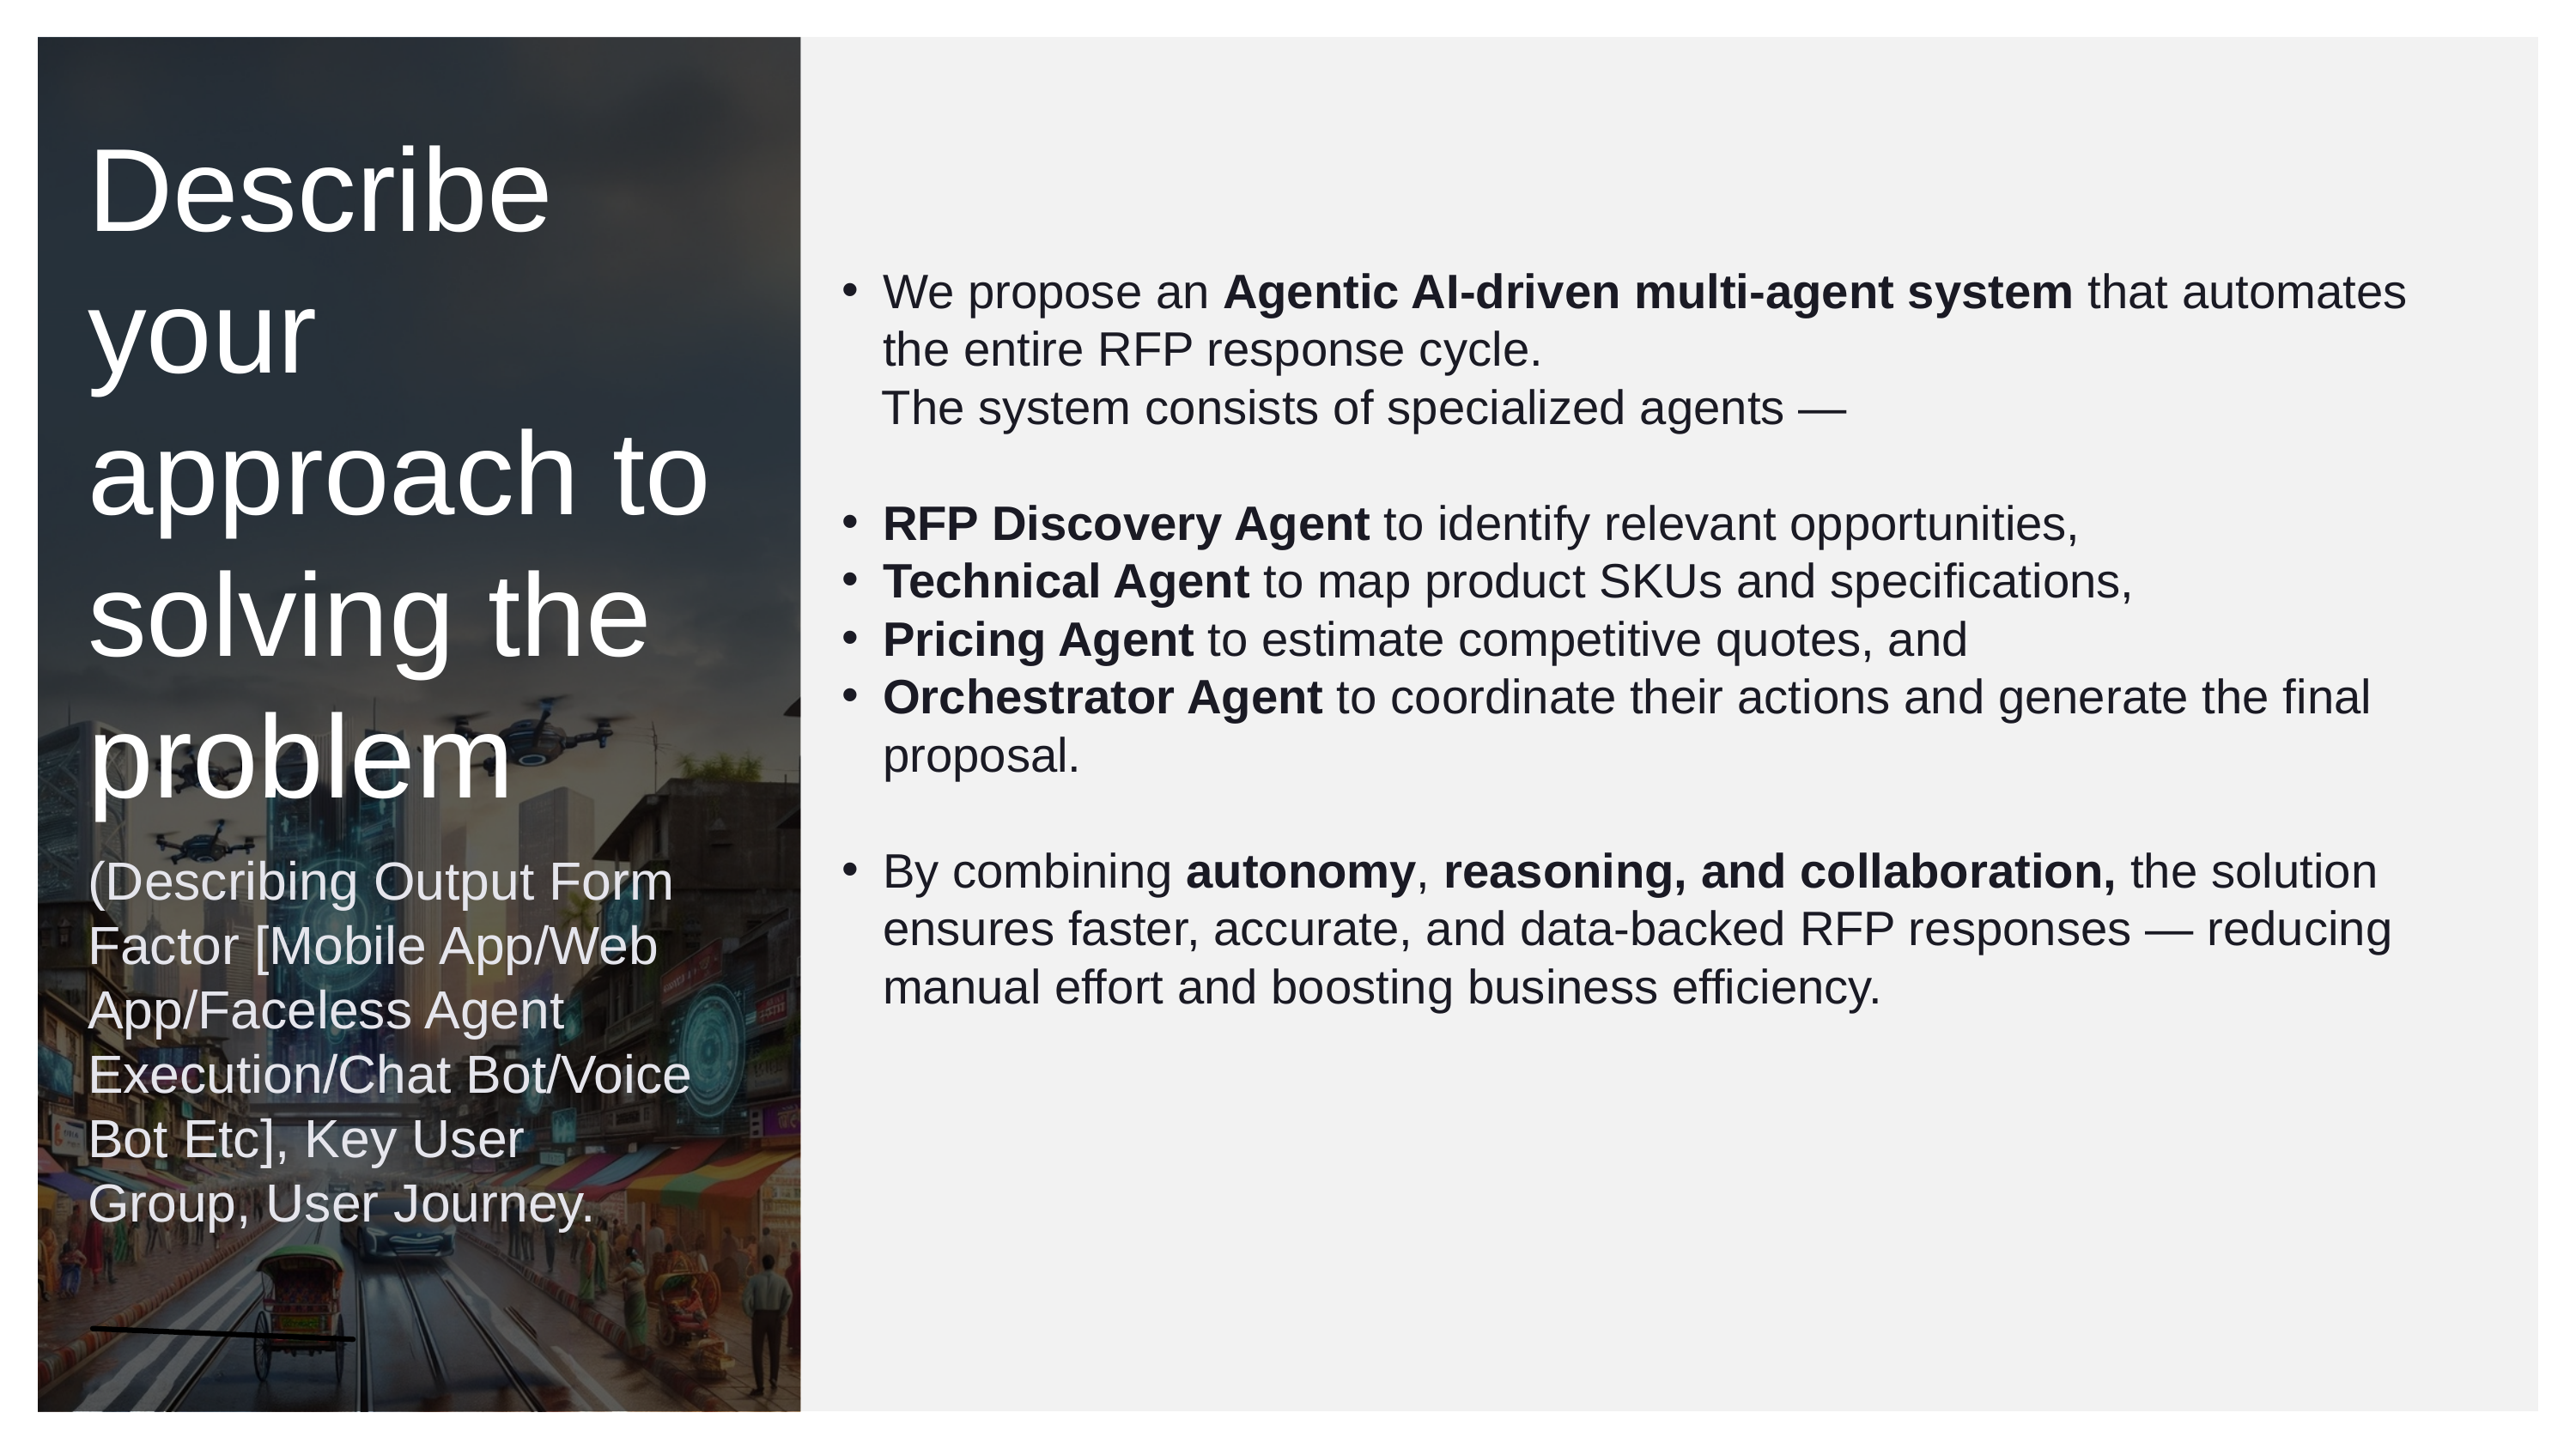

Describe your approach to solving the problem
We propose an Agentic AI-driven multi-agent system that automates the entire RFP response cycle.
      The system consists of specialized agents —

RFP Discovery Agent to identify relevant opportunities,
Technical Agent to map product SKUs and specifications,
Pricing Agent to estimate competitive quotes, and
Orchestrator Agent to coordinate their actions and generate the final proposal.

By combining autonomy, reasoning, and collaboration, the solution ensures faster, accurate, and data-backed RFP responses — reducing manual effort and boosting business efficiency.

(Describing Output Form Factor [Mobile App/Web App/Faceless Agent Execution/Chat Bot/Voice Bot Etc], Key User Group, User Journey.